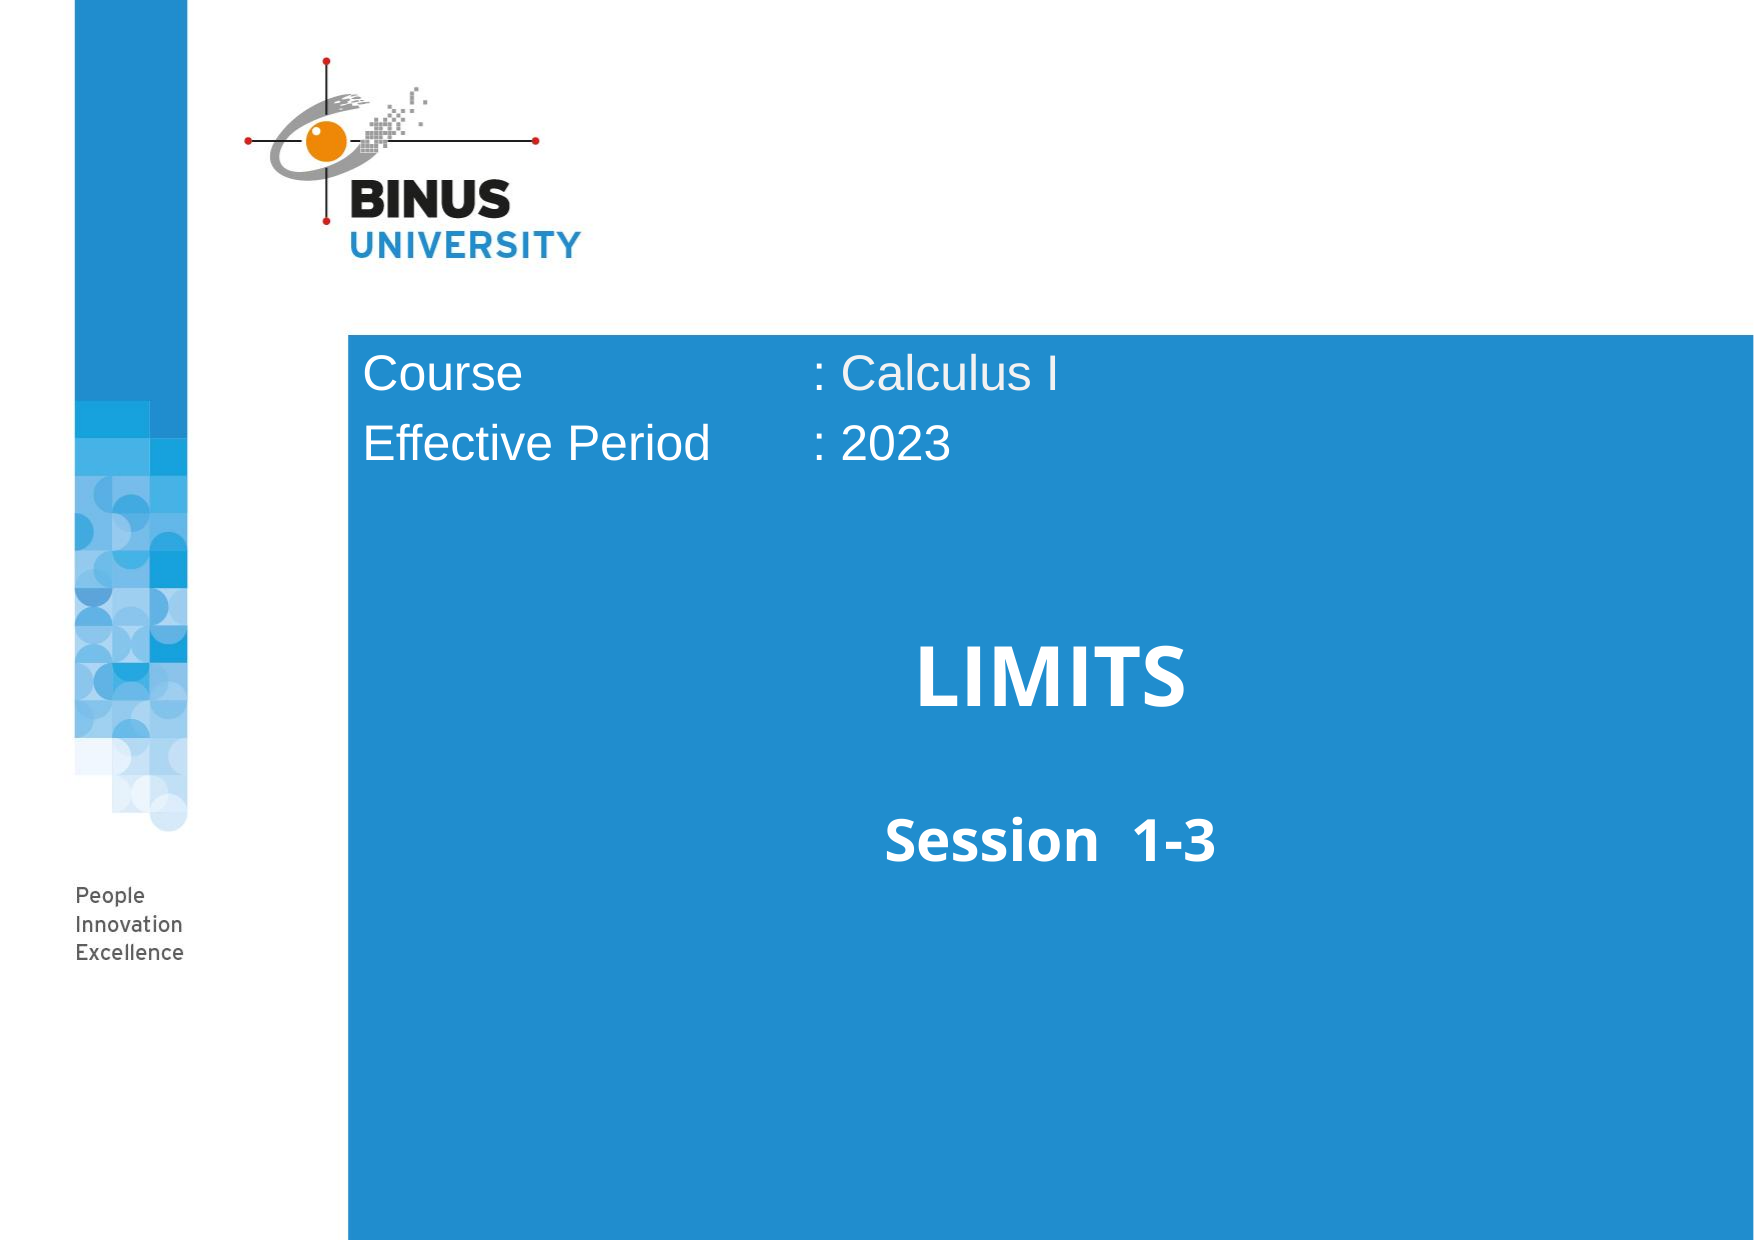

Course		 	: Calculus I
Effective Period	: 2023
LIMITS
Session  1-3